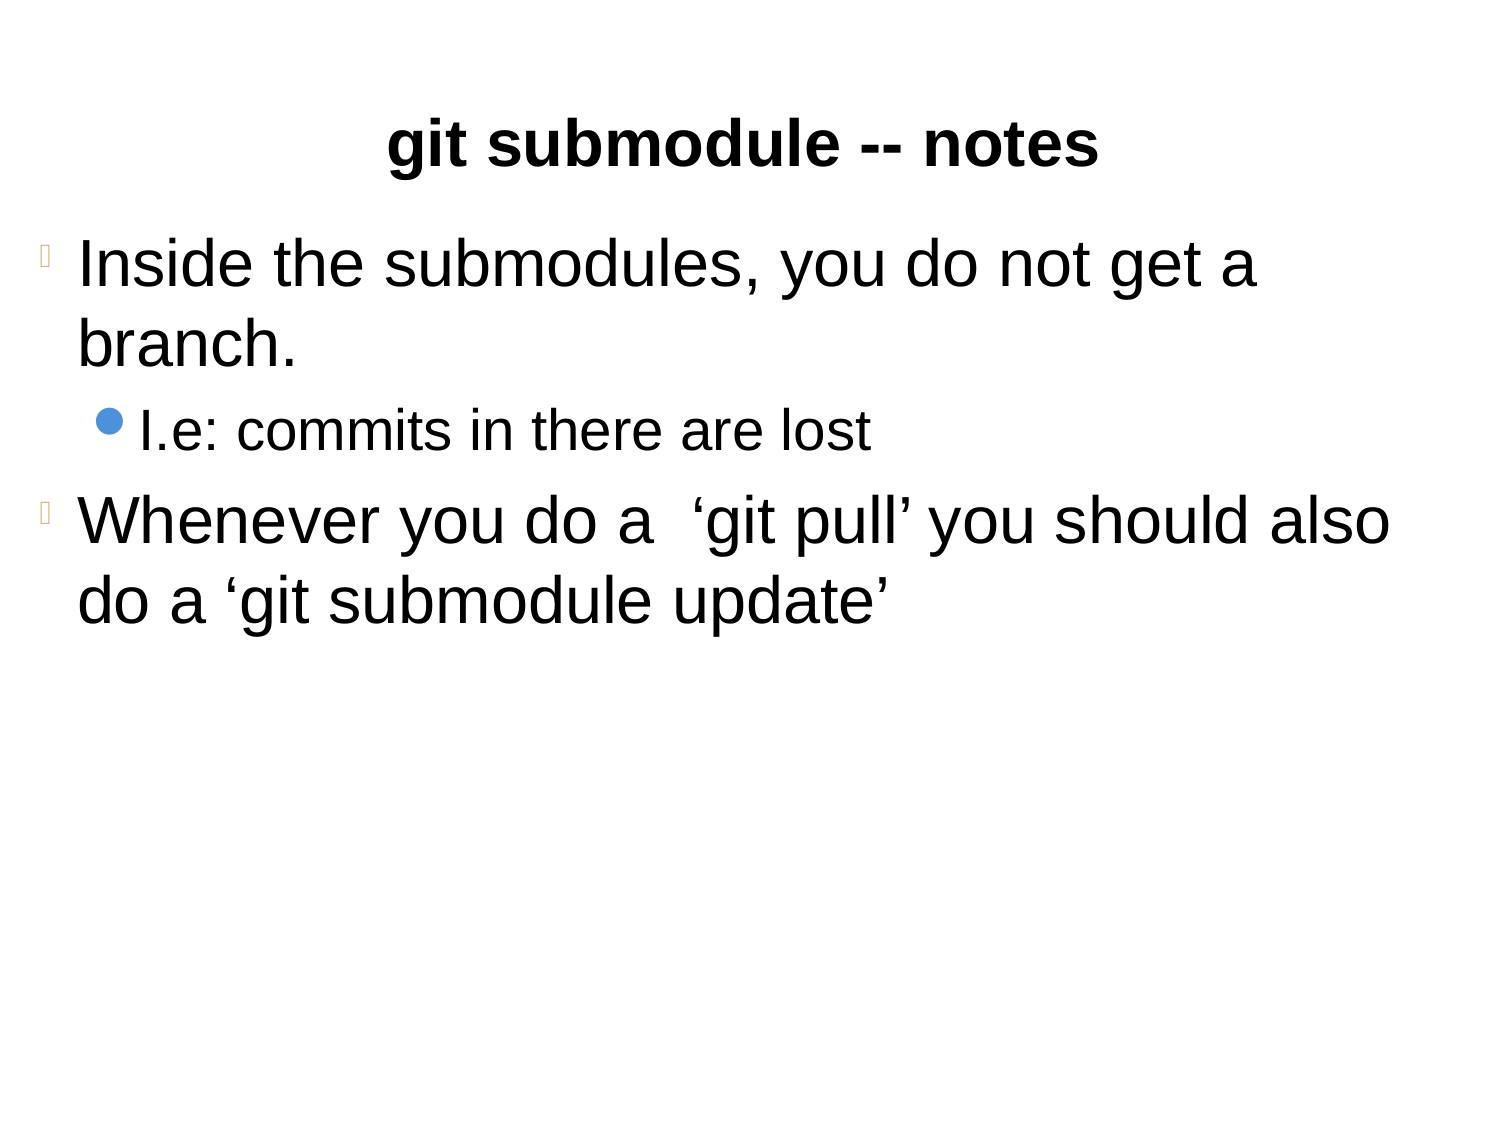

git submodule -- notes
Inside the submodules, you do not get a branch.
I.e: commits in there are lost
Whenever you do a  ‘git pull’ you should also do a ‘git submodule update’